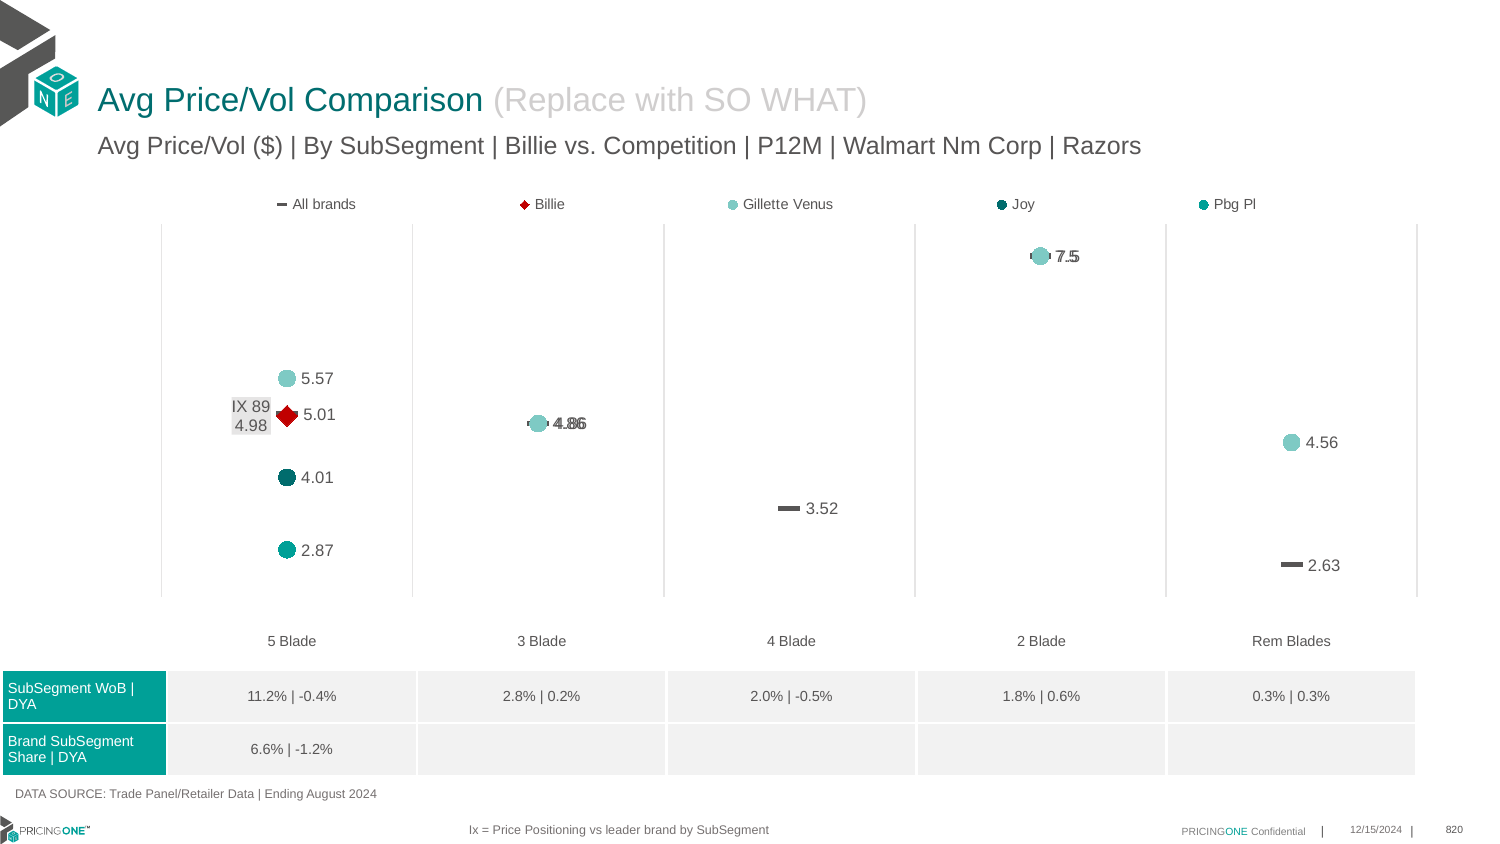

# Avg Price/Vol Comparison (Replace with SO WHAT)
Avg Price/Vol ($) | By SubSegment | Billie vs. Competition | P12M | Walmart Nm Corp | Razors

### Chart

| Category | All brands | Billie | Gillette Venus | Joy | Pbg Pl |
|---|---|---|---|---|---|
| IX 89 | 5.01 | 4.98 | 5.57 | 4.01 | 2.87 |
| None | 4.86 | None | 4.86 | None | None |
| None | 3.52 | None | None | None | None |
| None | 7.5 | None | 7.5 | None | None |
| None | 2.63 | None | 4.56 | None | None |
|  | 5 Blade | 3 Blade | 4 Blade | 2 Blade | Rem Blades |
| --- | --- | --- | --- | --- | --- |
| SubSegment WoB | DYA | 11.2% | -0.4% | 2.8% | 0.2% | 2.0% | -0.5% | 1.8% | 0.6% | 0.3% | 0.3% |
| Brand SubSegment Share | DYA | 6.6% | -1.2% |  |  |  |  |
DATA SOURCE: Trade Panel/Retailer Data | Ending August 2024
Ix = Price Positioning vs leader brand by SubSegment
12/15/2024
820